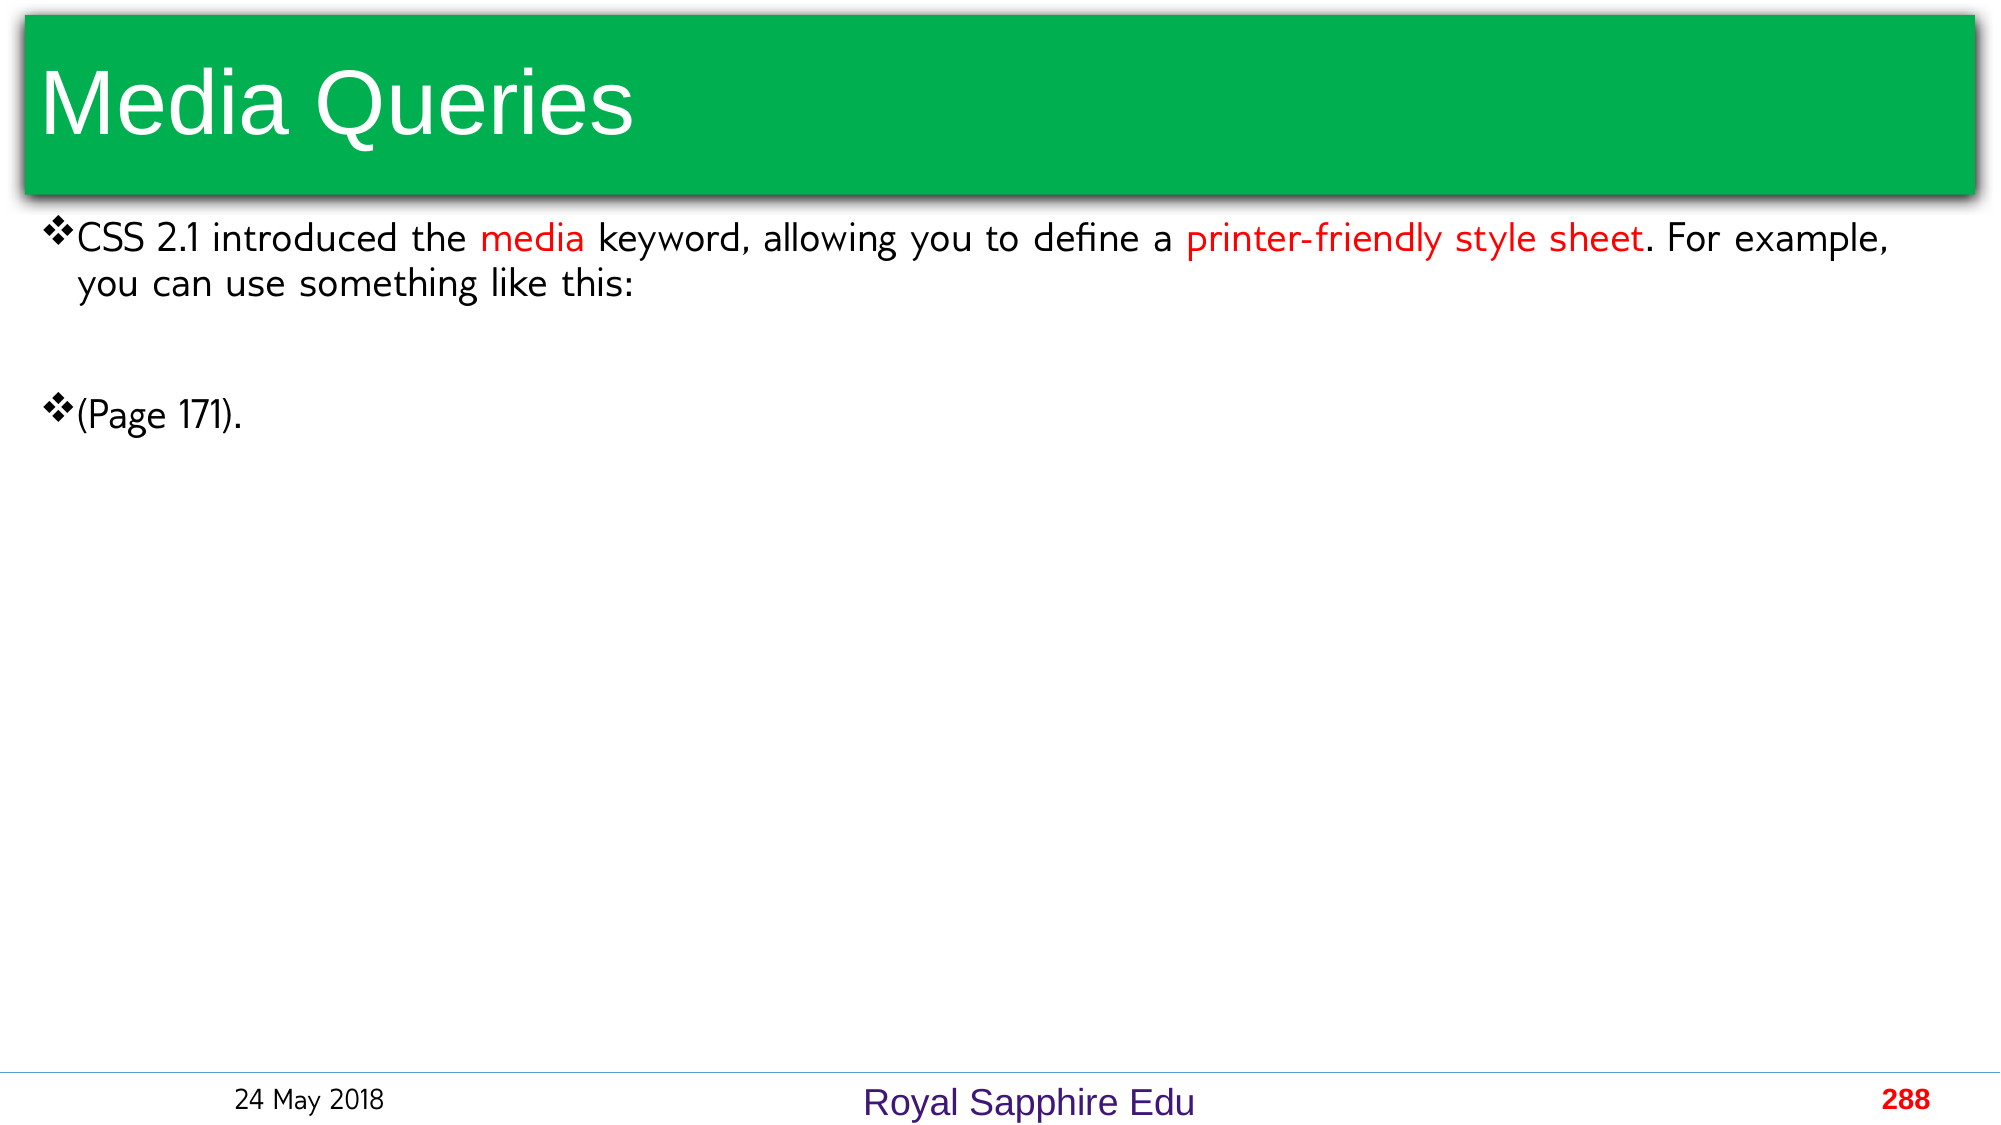

# Media Queries
CSS 2.1 introduced the media keyword, allowing you to define a printer-friendly style sheet. For example, you can use something like this:

(Page 171).
24 May 2018
288